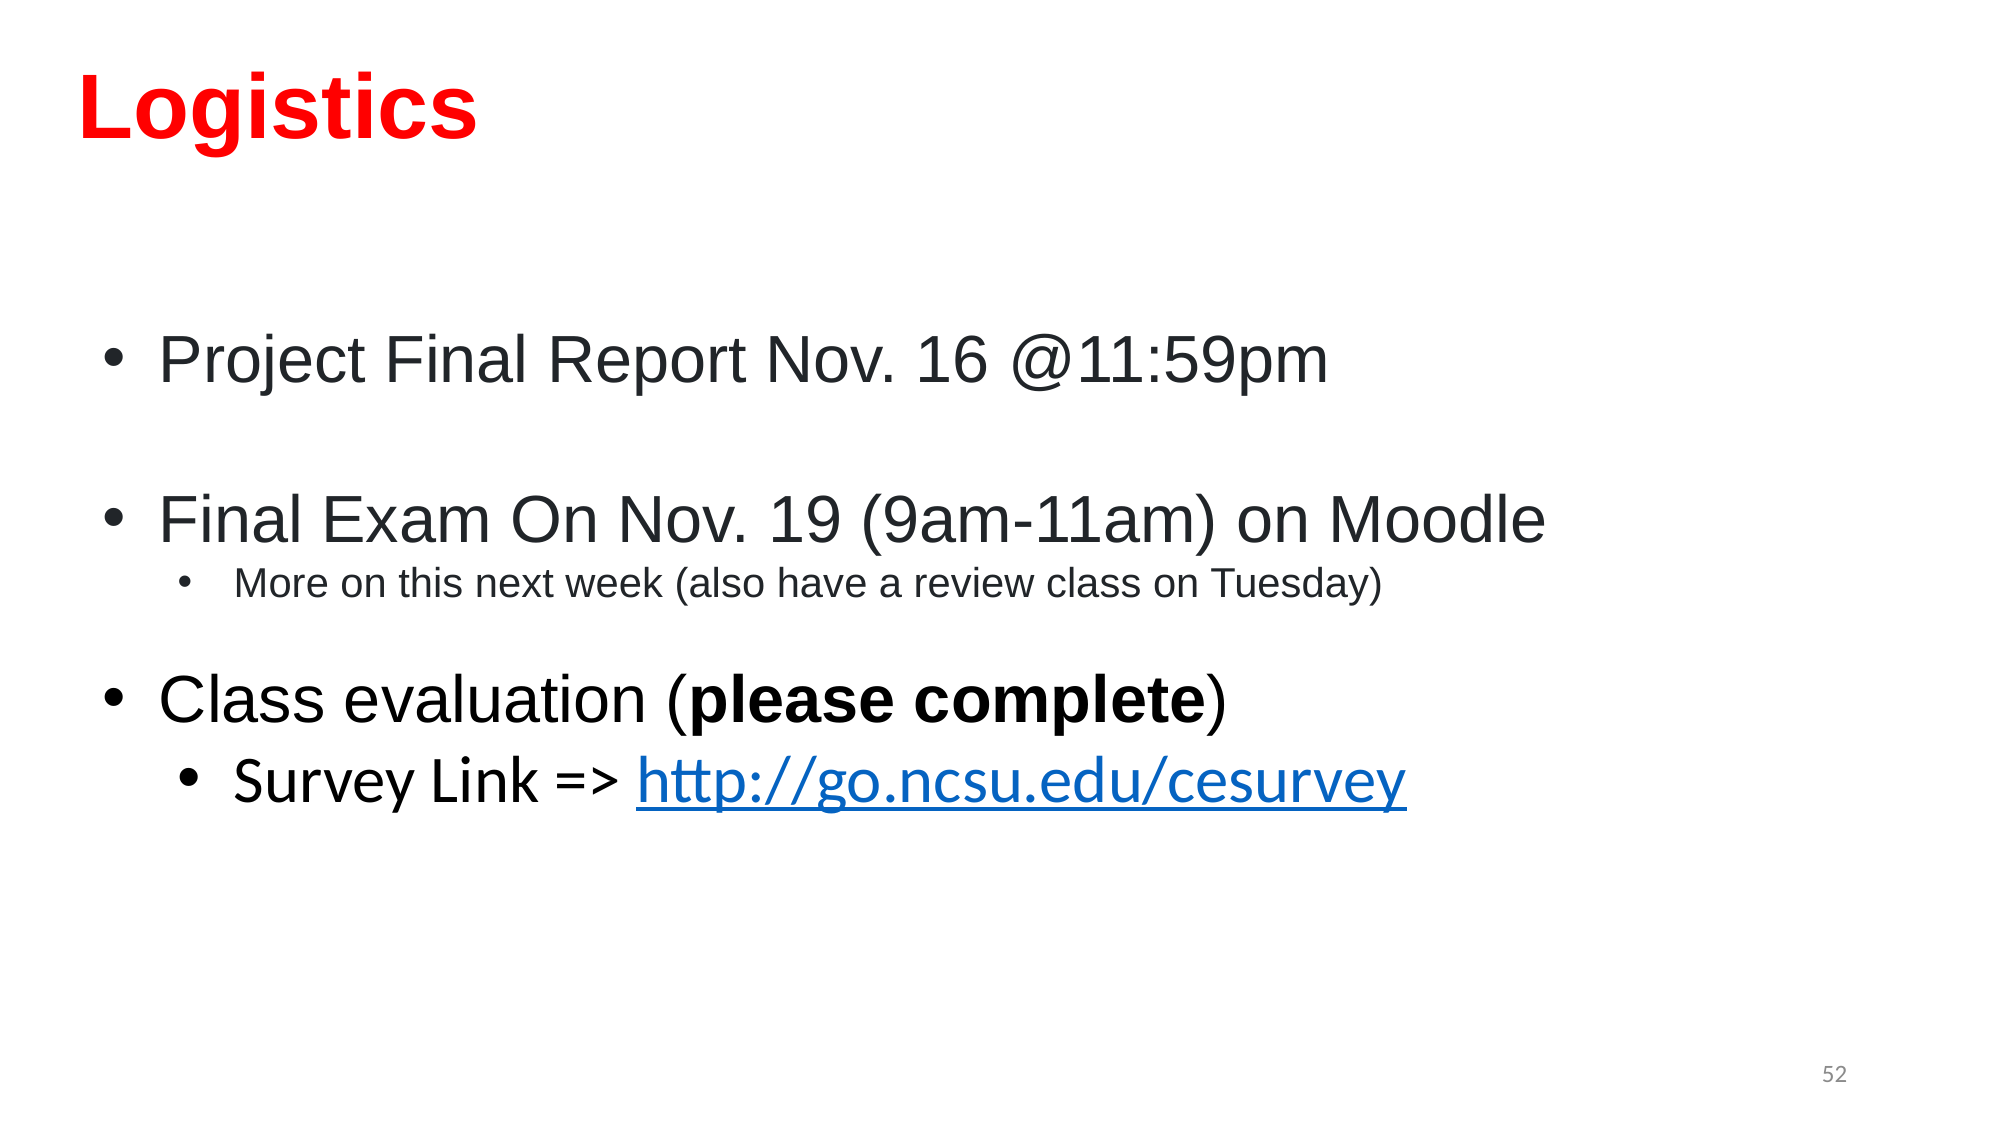

# Logistics
Project Final Report Nov. 16 @11:59pm

Final Exam On Nov. 19 (9am-11am) on Moodle
More on this next week (also have a review class on Tuesday)

Class evaluation (please complete)
Survey Link => http://go.ncsu.edu/cesurvey
52